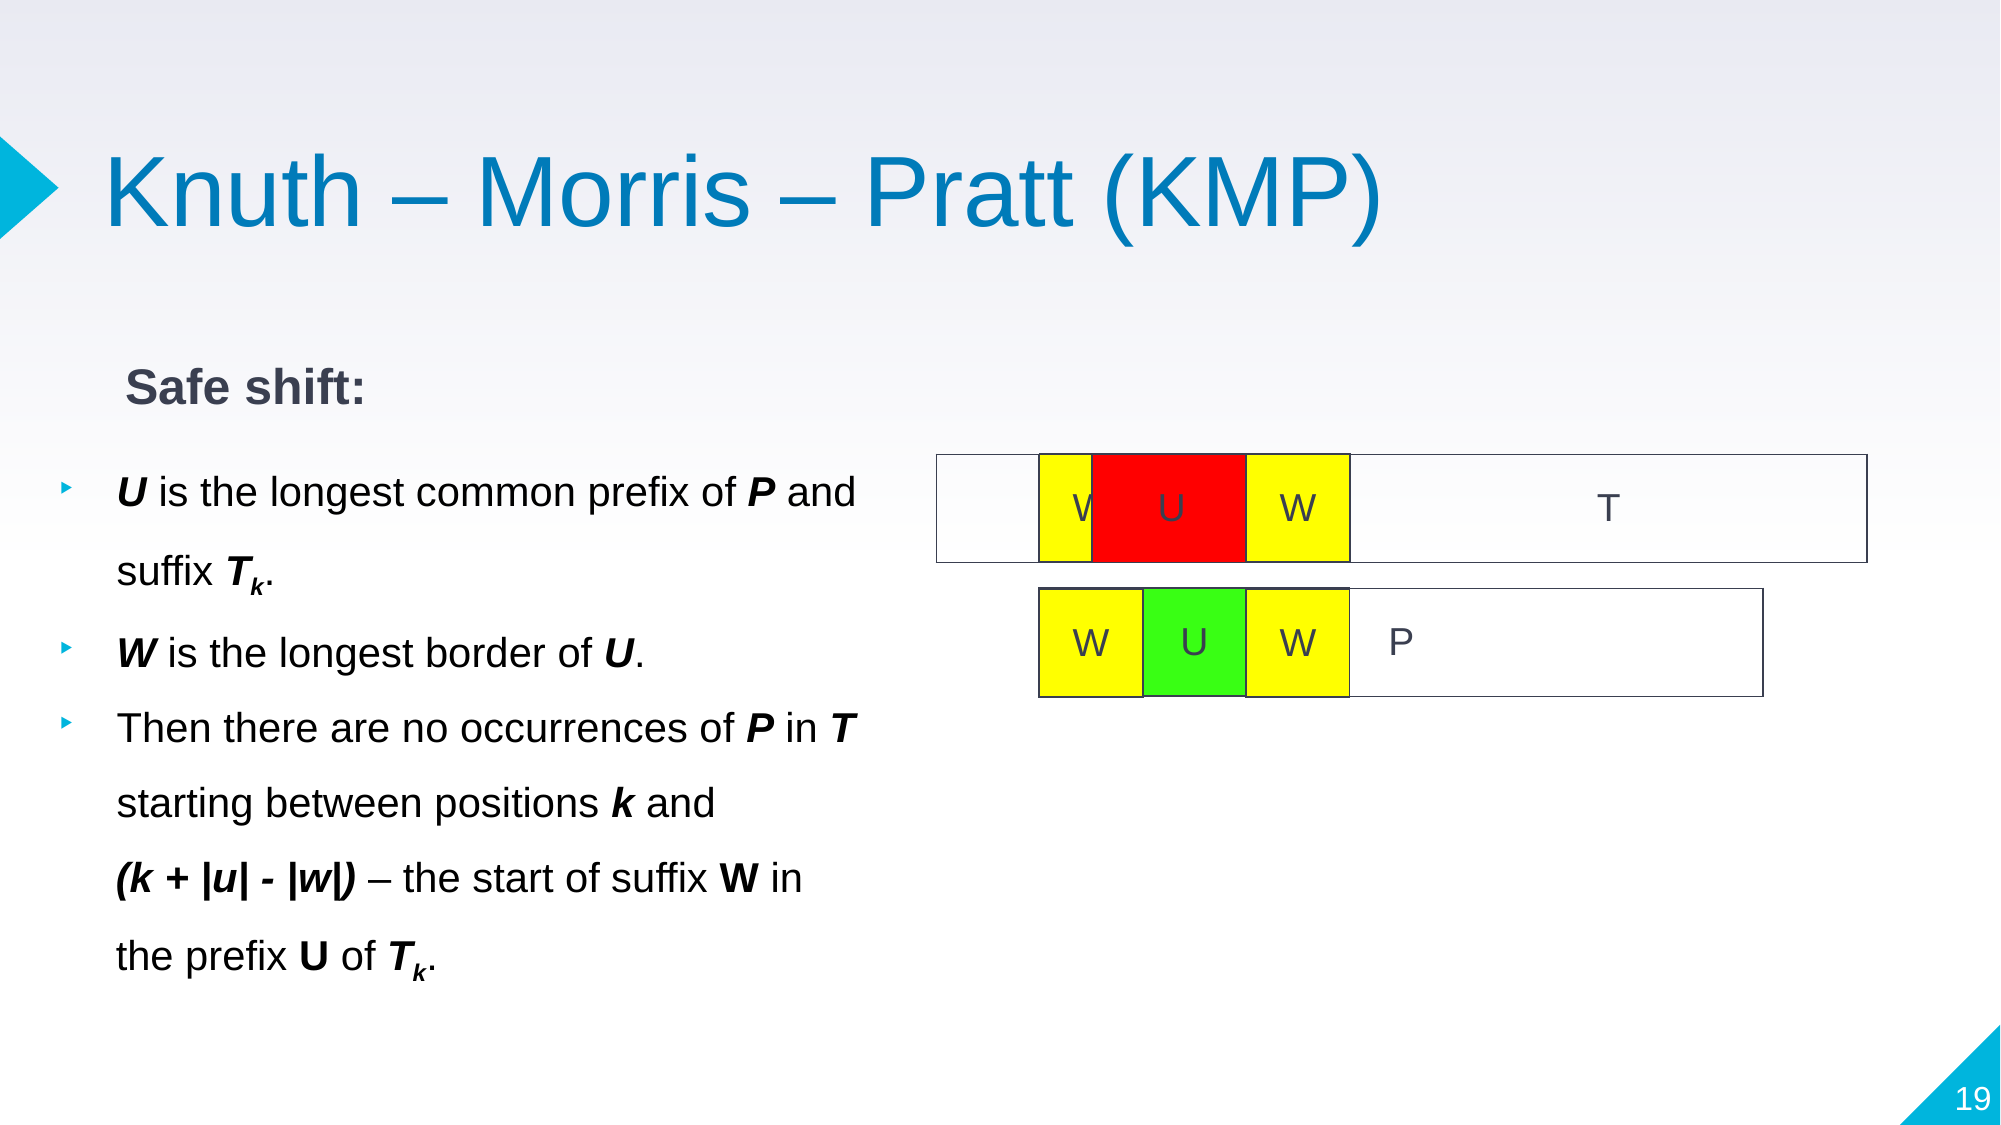

# Knuth – Morris – Pratt (KMP)
Safe shift:
U is the longest common prefix of P and suffix Tk.
W is the longest border of U.
Then there are no occurrences of P in T starting between positions k and
(k + |u| - |w|) – the start of suffix W in the prefix U of Tk.

|  | U |  |
| --- | --- | --- |
| W |
| --- |
| W |
| --- |
|  |  |  |  |  |  | T |  |  |
| --- | --- | --- | --- | --- | --- | --- | --- | --- |
|  |
| --- |
|  | U |
| --- | --- |
|  | U |  |
| --- | --- | --- |
|  |  |  | P |  |  |  |
| --- | --- | --- | --- | --- | --- | --- |
| W |
| --- |
| W |
| --- |
19